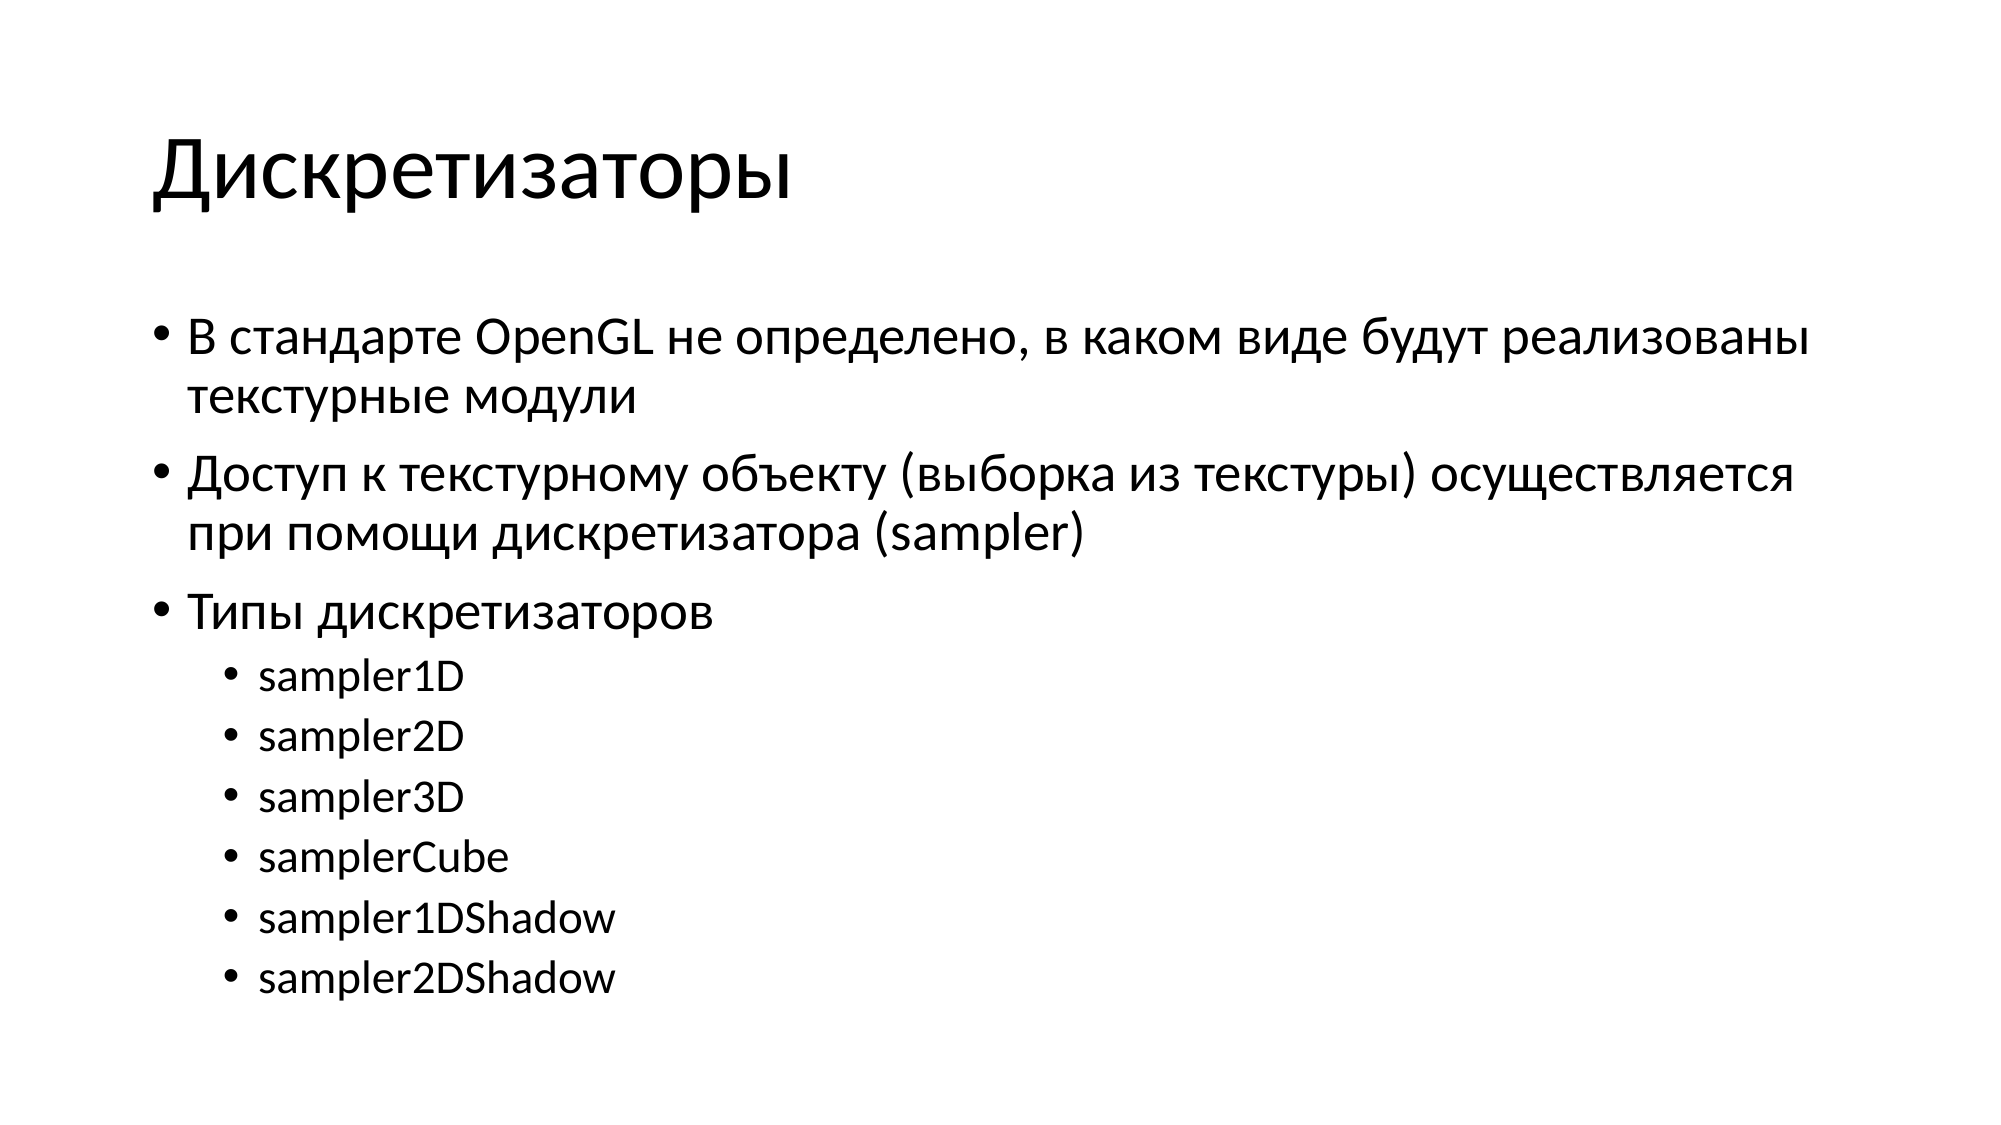

# Дискретизаторы
В стандарте OpenGL не определено, в каком виде будут реализованы текстурные модули
Доступ к текстурному объекту (выборка из текстуры) осуществляется при помощи дискретизатора (sampler)
Типы дискретизаторов
sampler1D
sampler2D
sampler3D
samplerCube
sampler1DShadow
sampler2DShadow